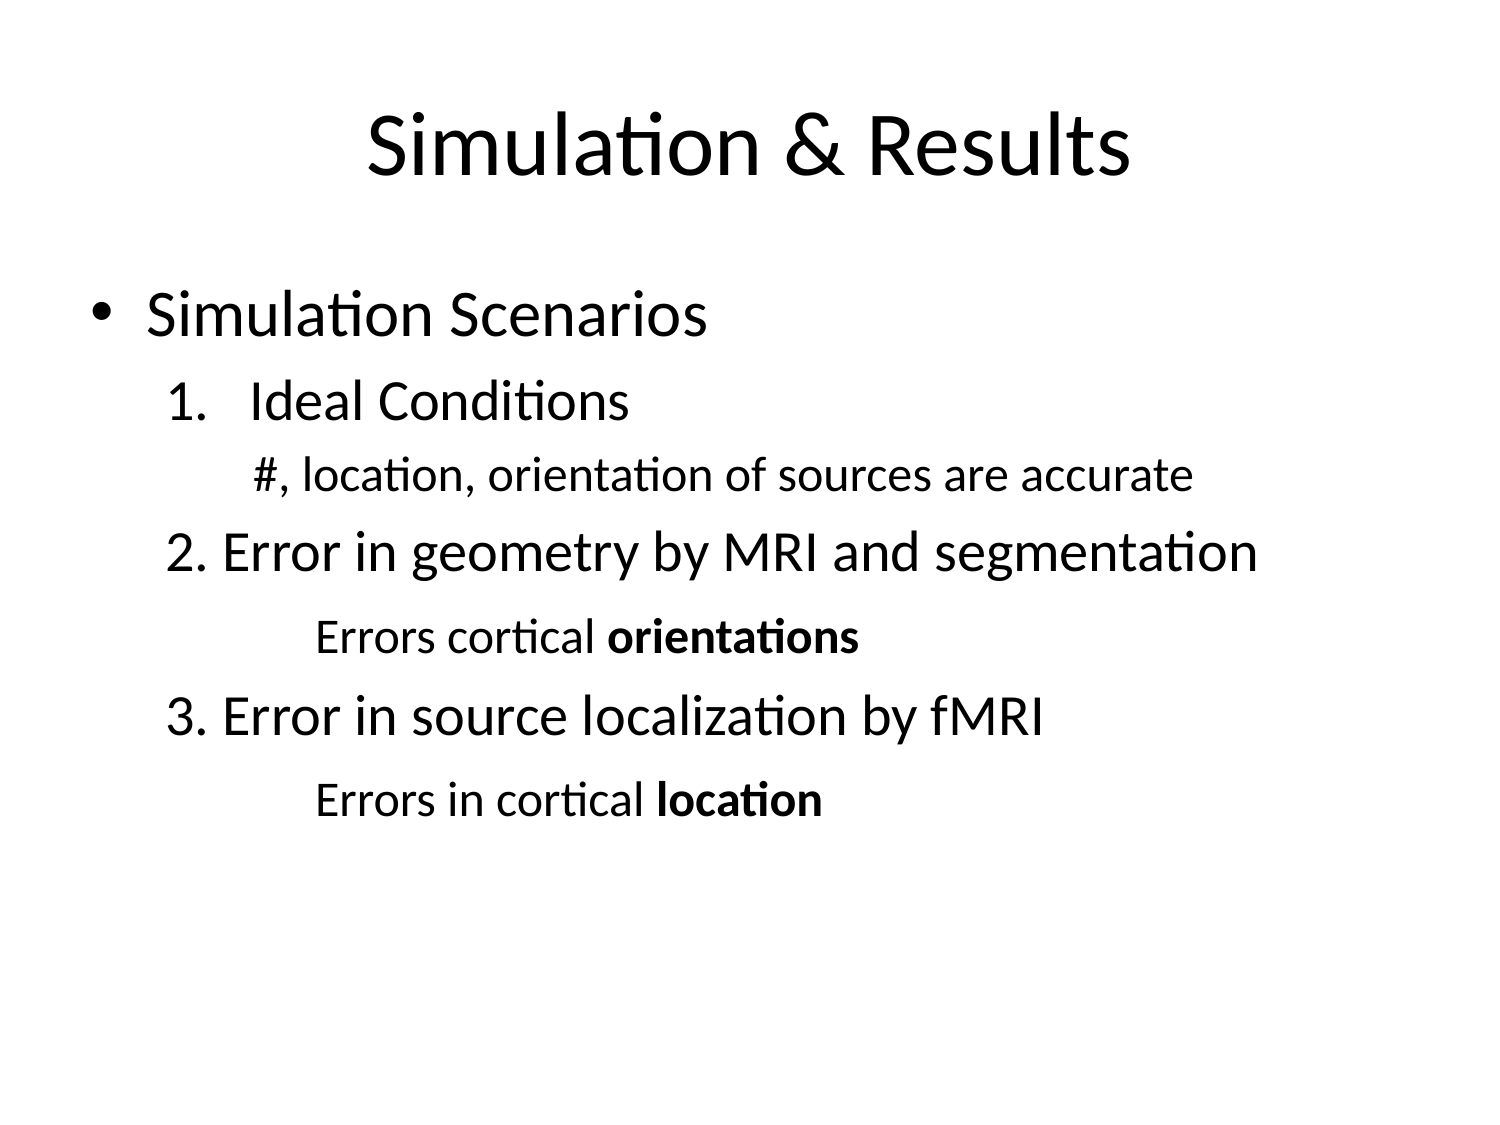

# Simulation & Results
Simulation Scenarios
Ideal Conditions
  #, location, orientation of sources are accurate
2. Error in geometry by MRI and segmentation
	Errors cortical orientations
3. Error in source localization by fMRI
	Errors in cortical location